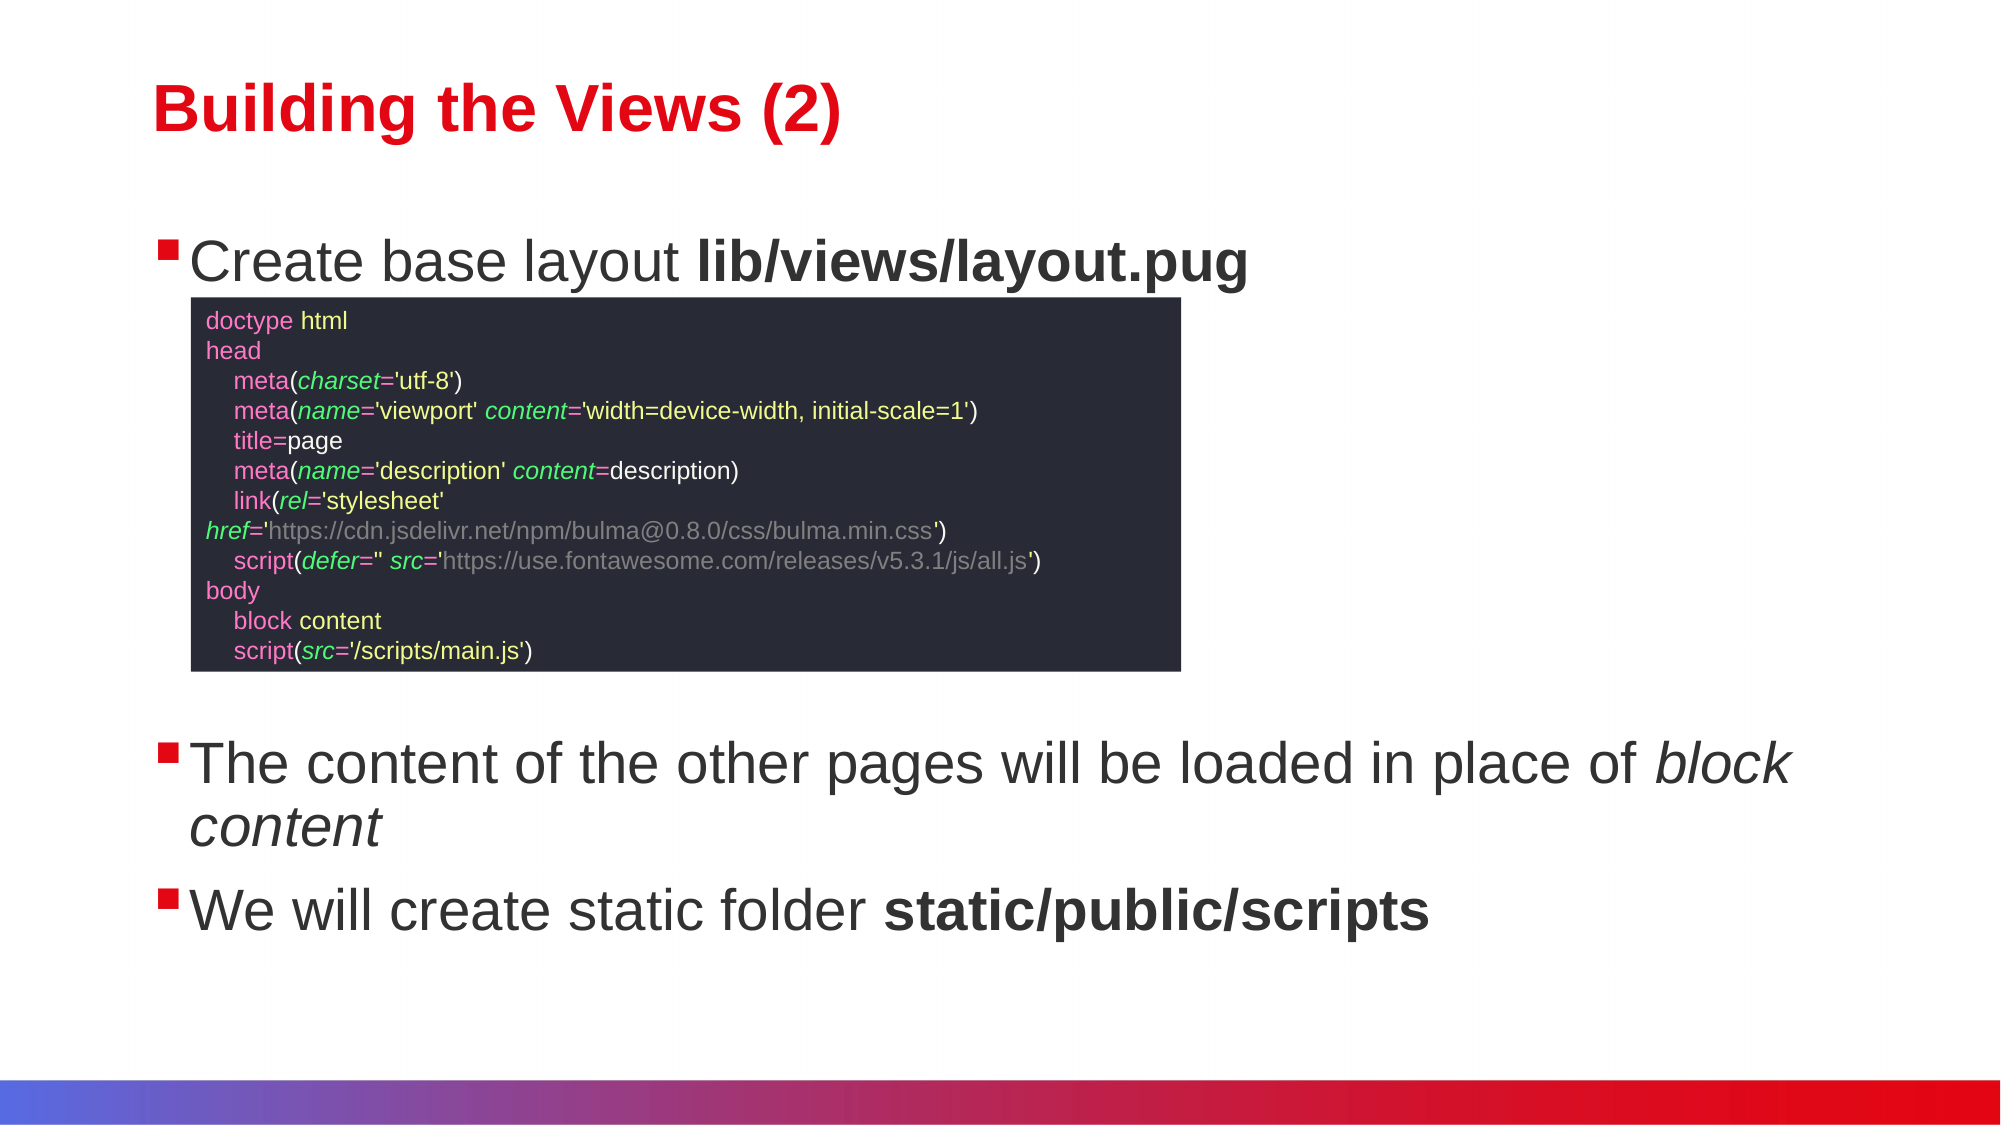

# Building the Views (2)
Create base layout lib/views/layout.pug

The content of the other pages will be loaded in place of block content
We will create static folder static/public/scripts

doctype html
head
    meta(charset='utf-8')
    meta(name='viewport' content='width=device-width, initial-scale=1')
    title=page
    meta(name='description' content=description)
    link(rel='stylesheet' href='https://cdn.jsdelivr.net/npm/bulma@0.8.0/css/bulma.min.css')
    script(defer='' src='https://use.fontawesome.com/releases/v5.3.1/js/all.js')
body
    block content
    script(src='/scripts/main.js')